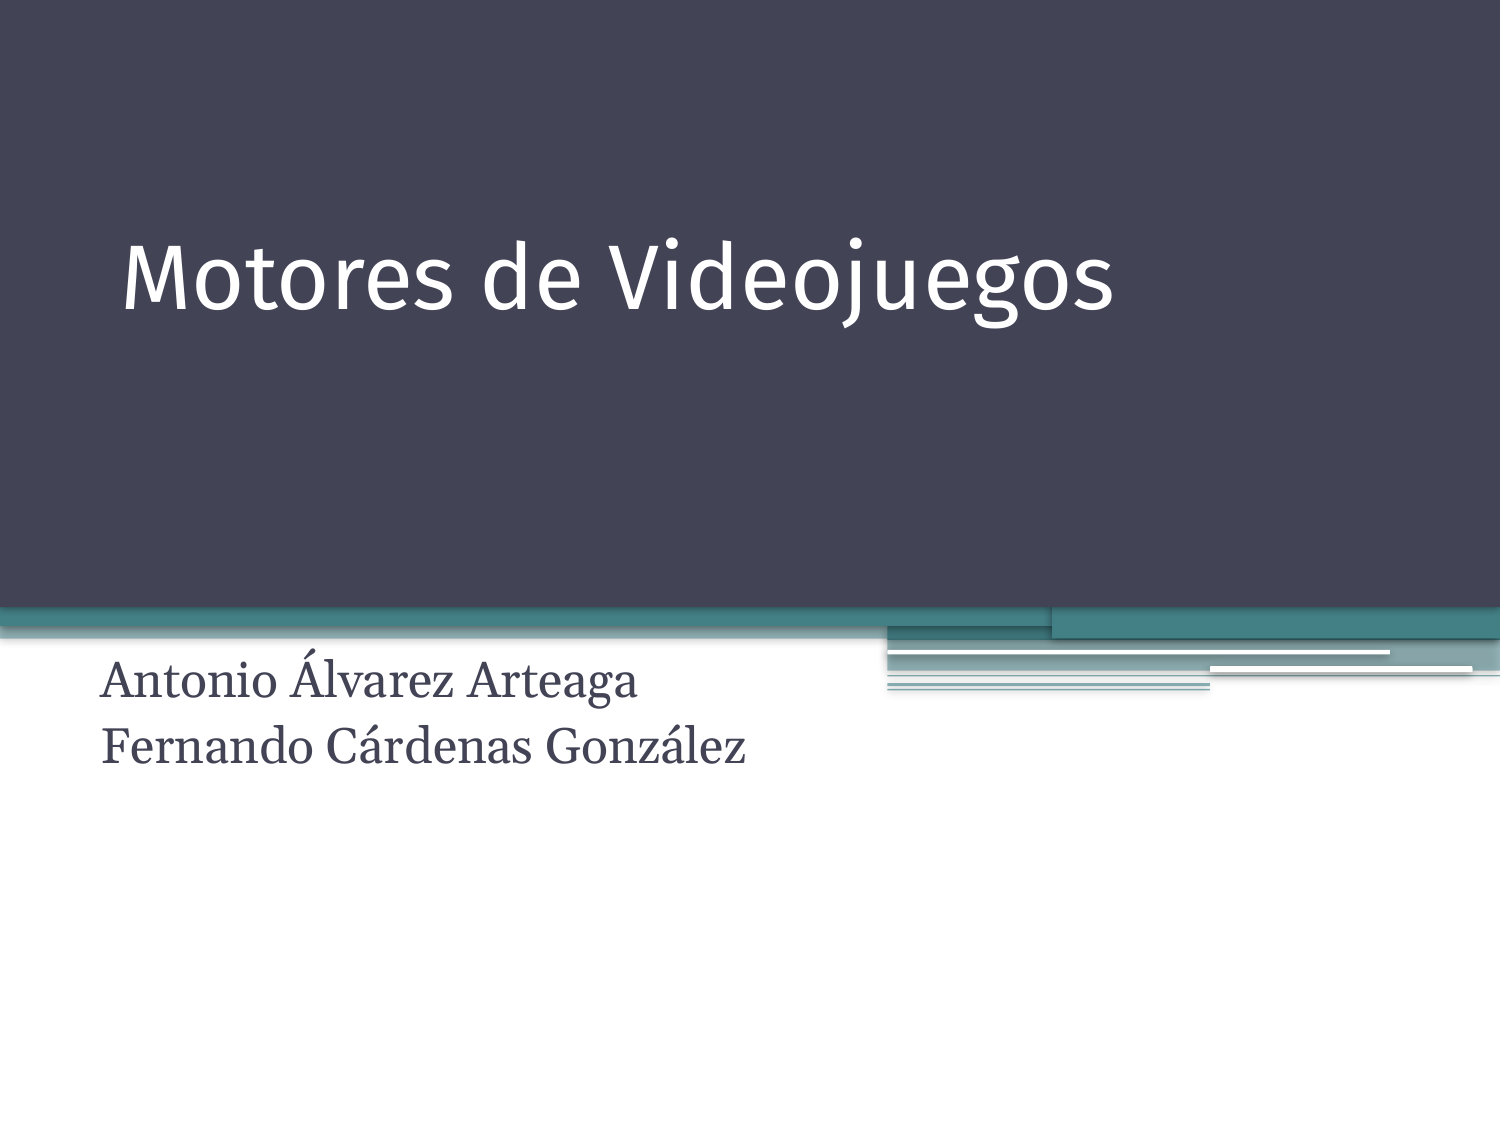

# Motores de Videojuegos
Antonio Álvarez Arteaga
Fernando Cárdenas González